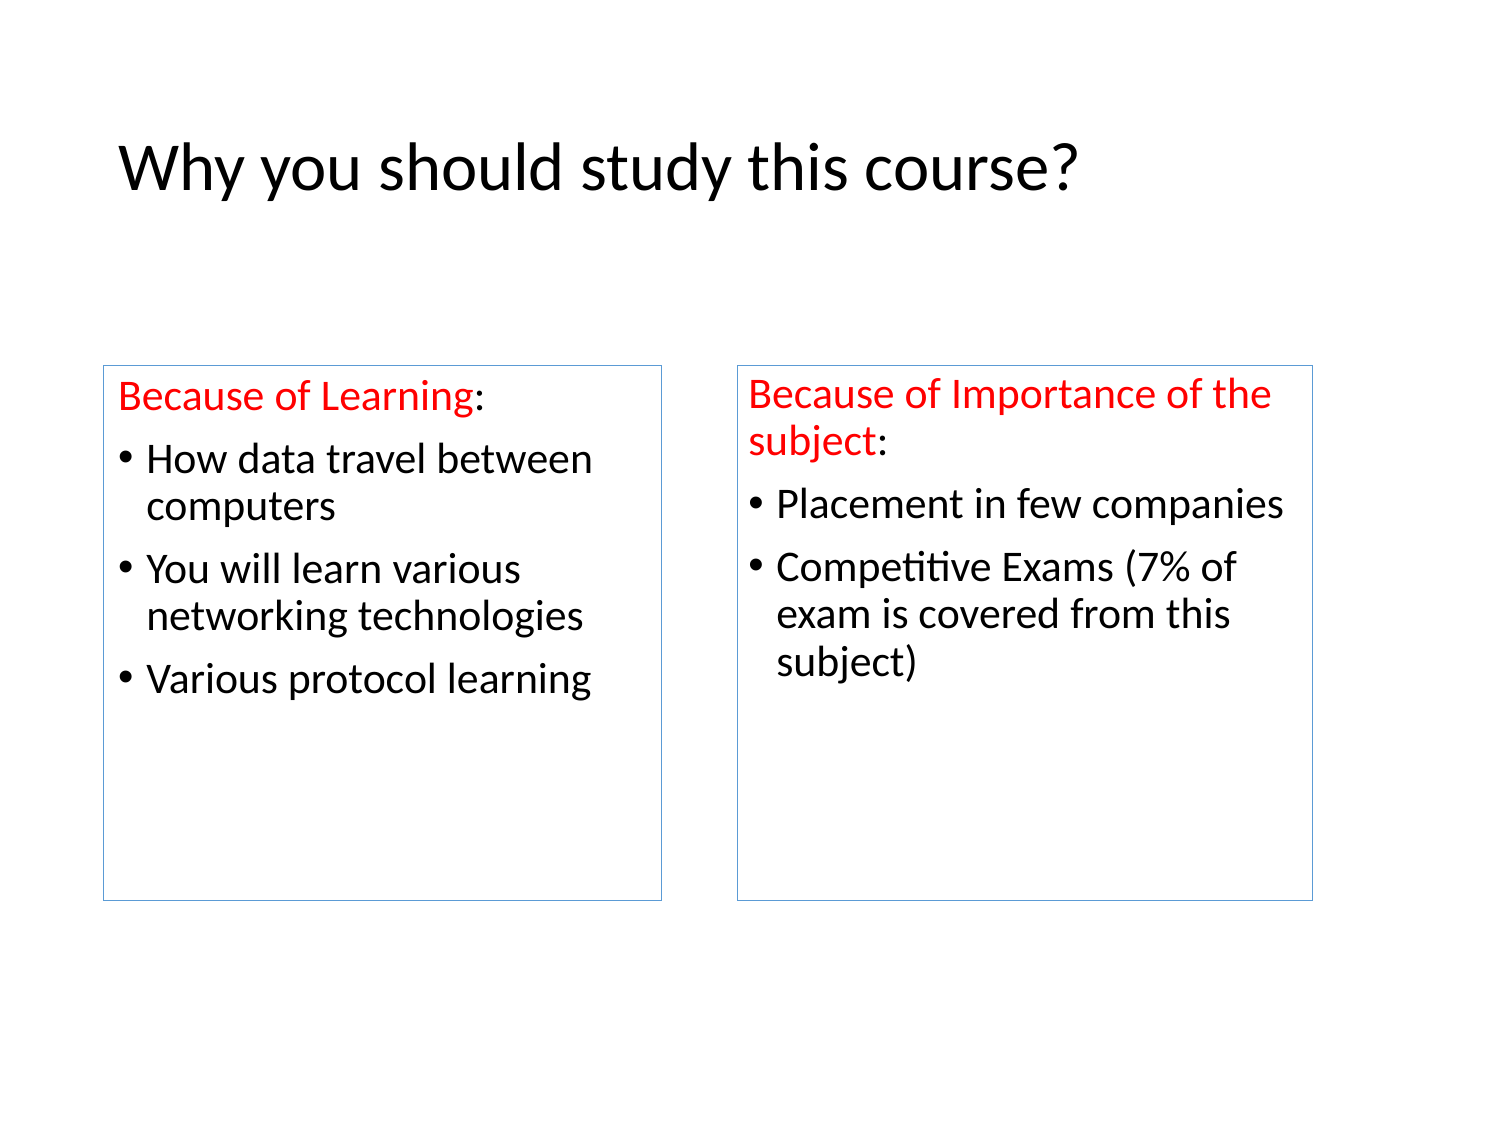

# Why you should study this course?
Because of Learning:
How data travel between computers
You will learn various networking technologies
Various protocol learning
Because of Importance of the subject:
Placement in few companies
Competitive Exams (7% of exam is covered from this subject)